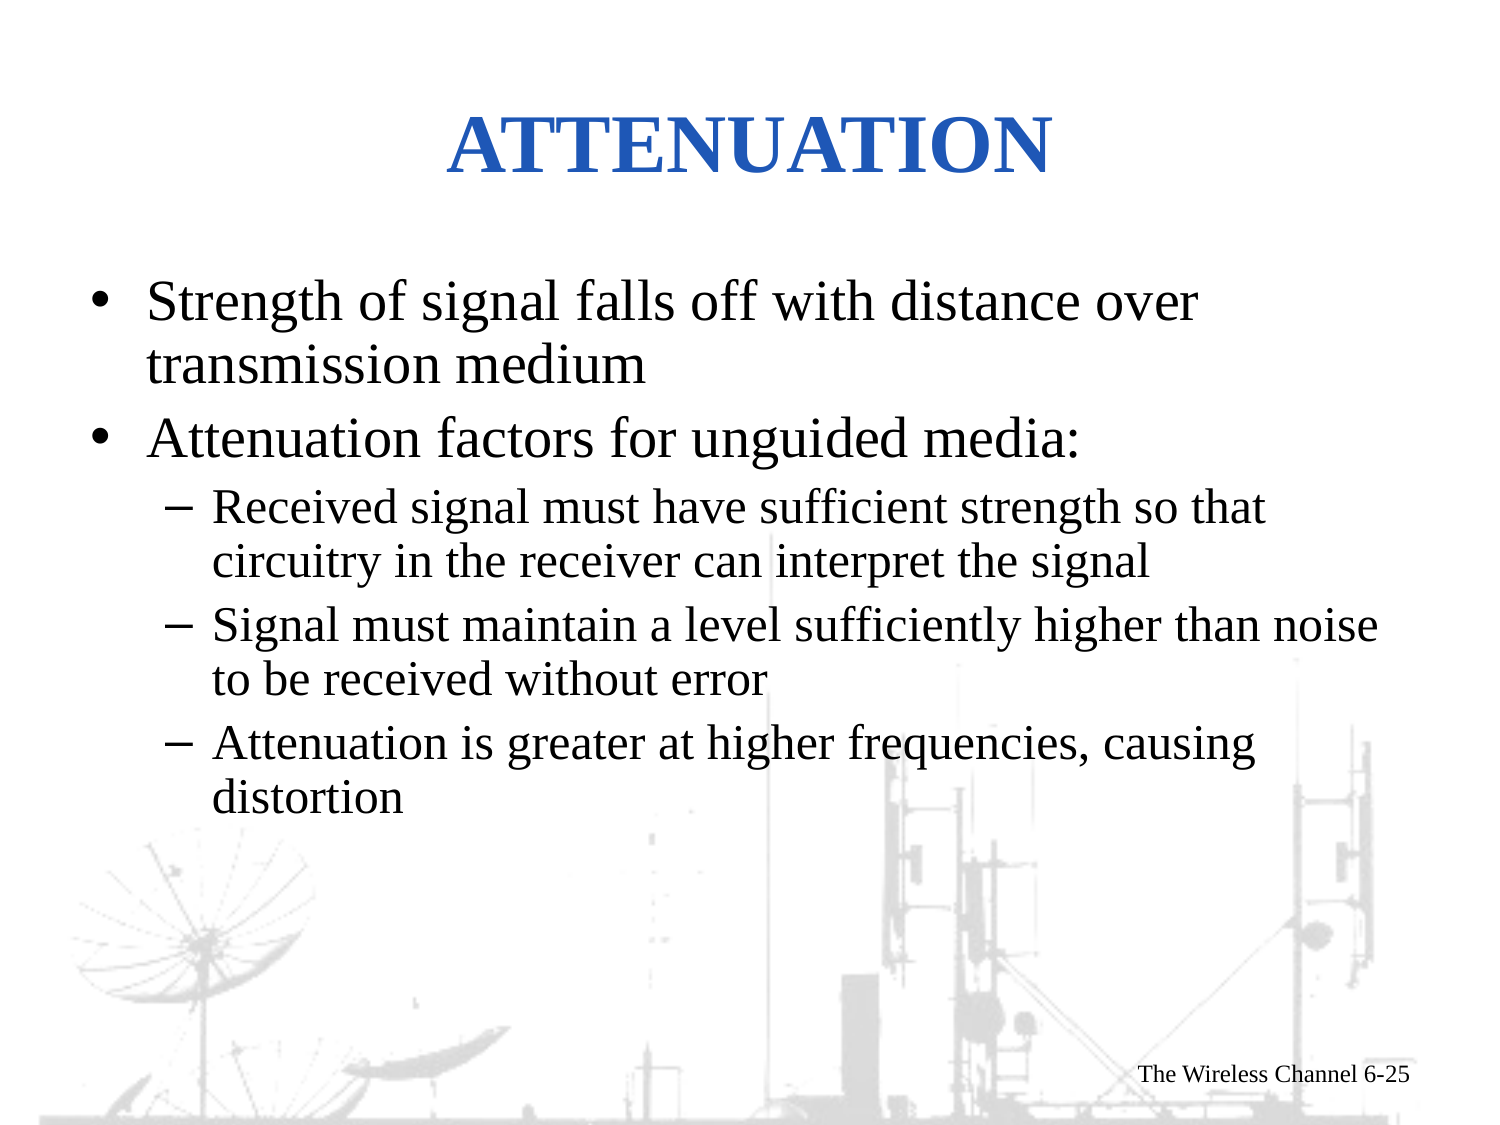

# Attenuation
Strength of signal falls off with distance over transmission medium
Attenuation factors for unguided media:
Received signal must have sufficient strength so that circuitry in the receiver can interpret the signal
Signal must maintain a level sufficiently higher than noise to be received without error
Attenuation is greater at higher frequencies, causing distortion
The Wireless Channel 6-25